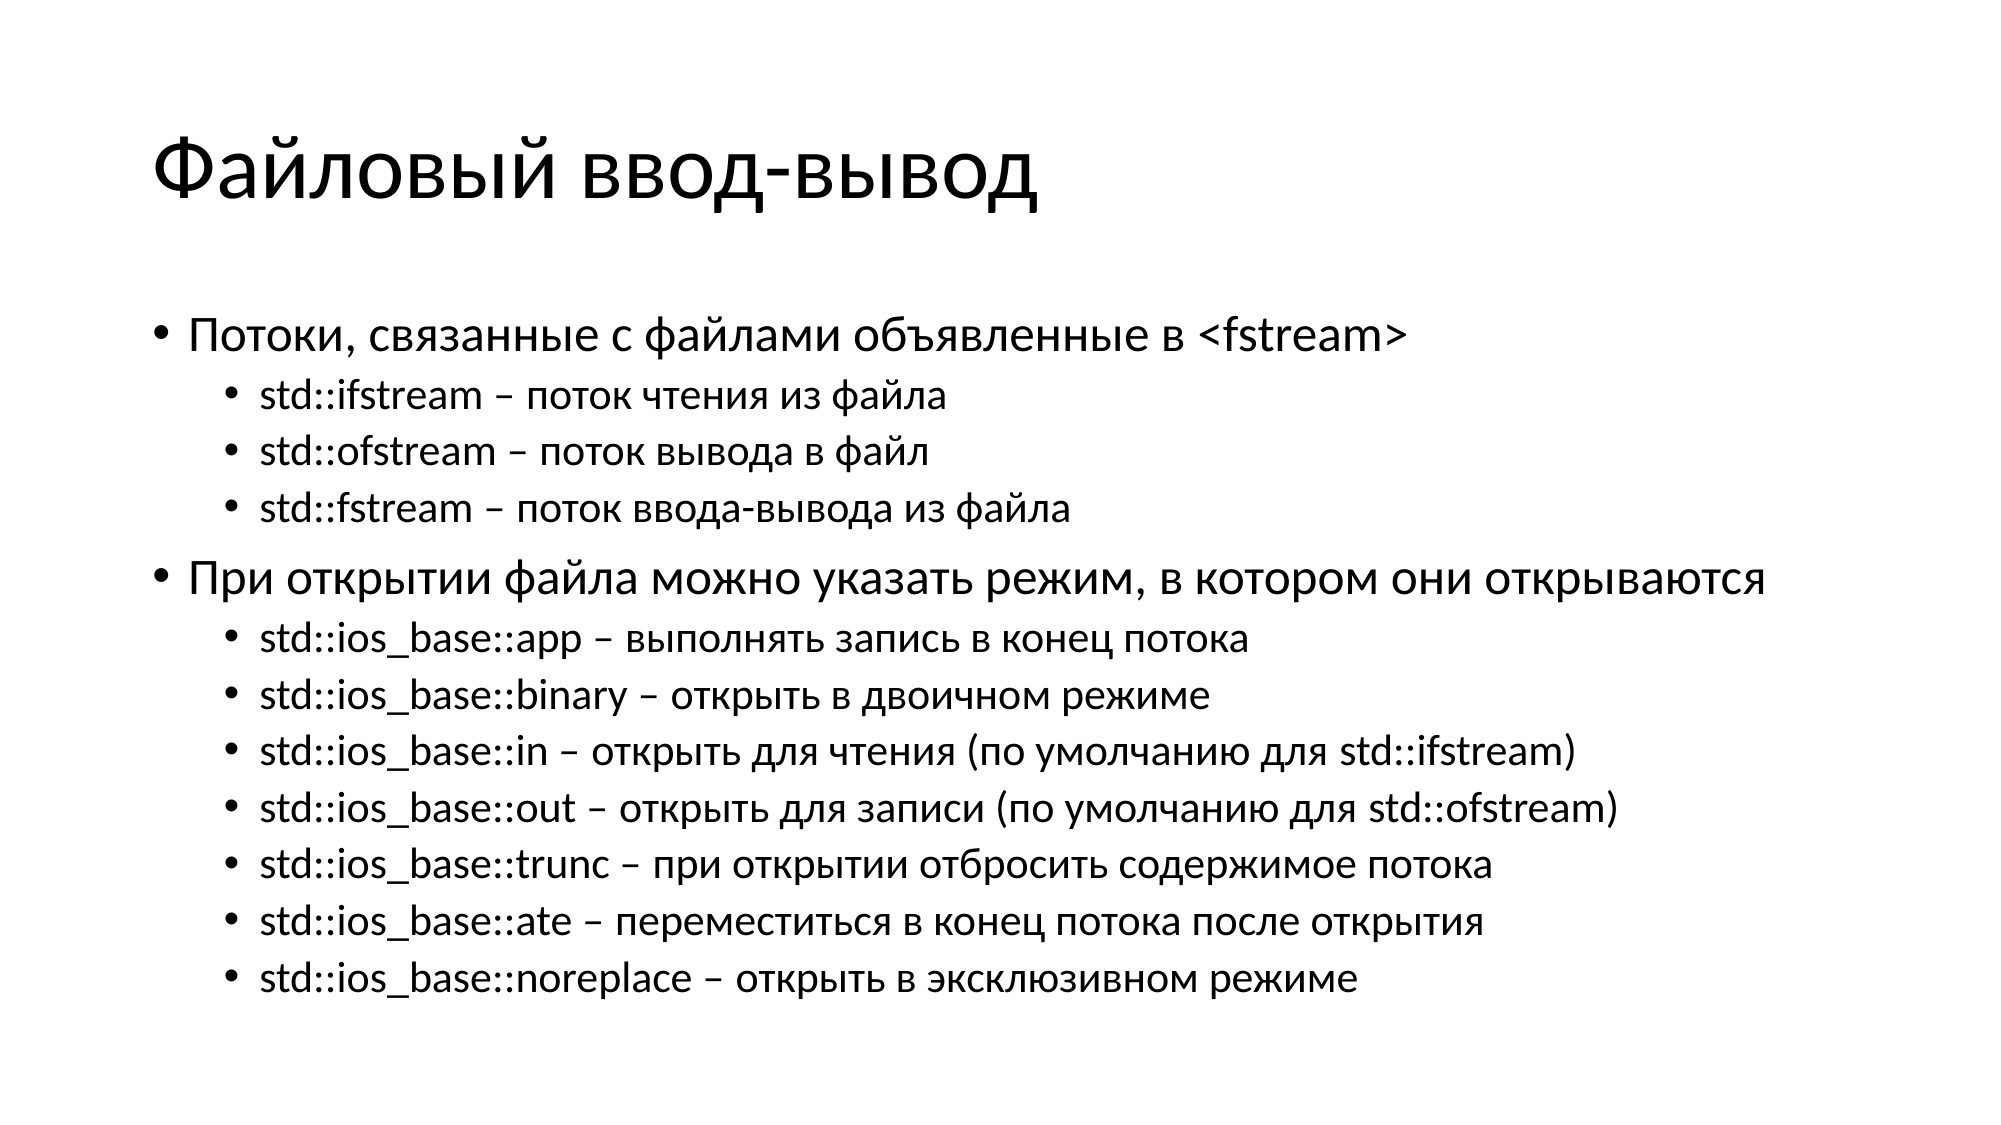

# Файловый ввод-вывод
Потоки, связанные с файлами объявленные в <fstream>
std::ifstream – поток чтения из файла
std::ofstream – поток вывода в файл
std::fstream – поток ввода-вывода из файла
При открытии файла можно указать режим, в котором они открываются
std::ios_base::app – выполнять запись в конец потока
std::ios_base::binary – открыть в двоичном режиме
std::ios_base::in – открыть для чтения (по умолчанию для std::ifstream)
std::ios_base::out – открыть для записи (по умолчанию для std::ofstream)
std::ios_base::trunc – при открытии отбросить содержимое потока
std::ios_base::ate – переместиться в конец потока после открытия
std::ios_base::noreplace – открыть в эксклюзивном режиме